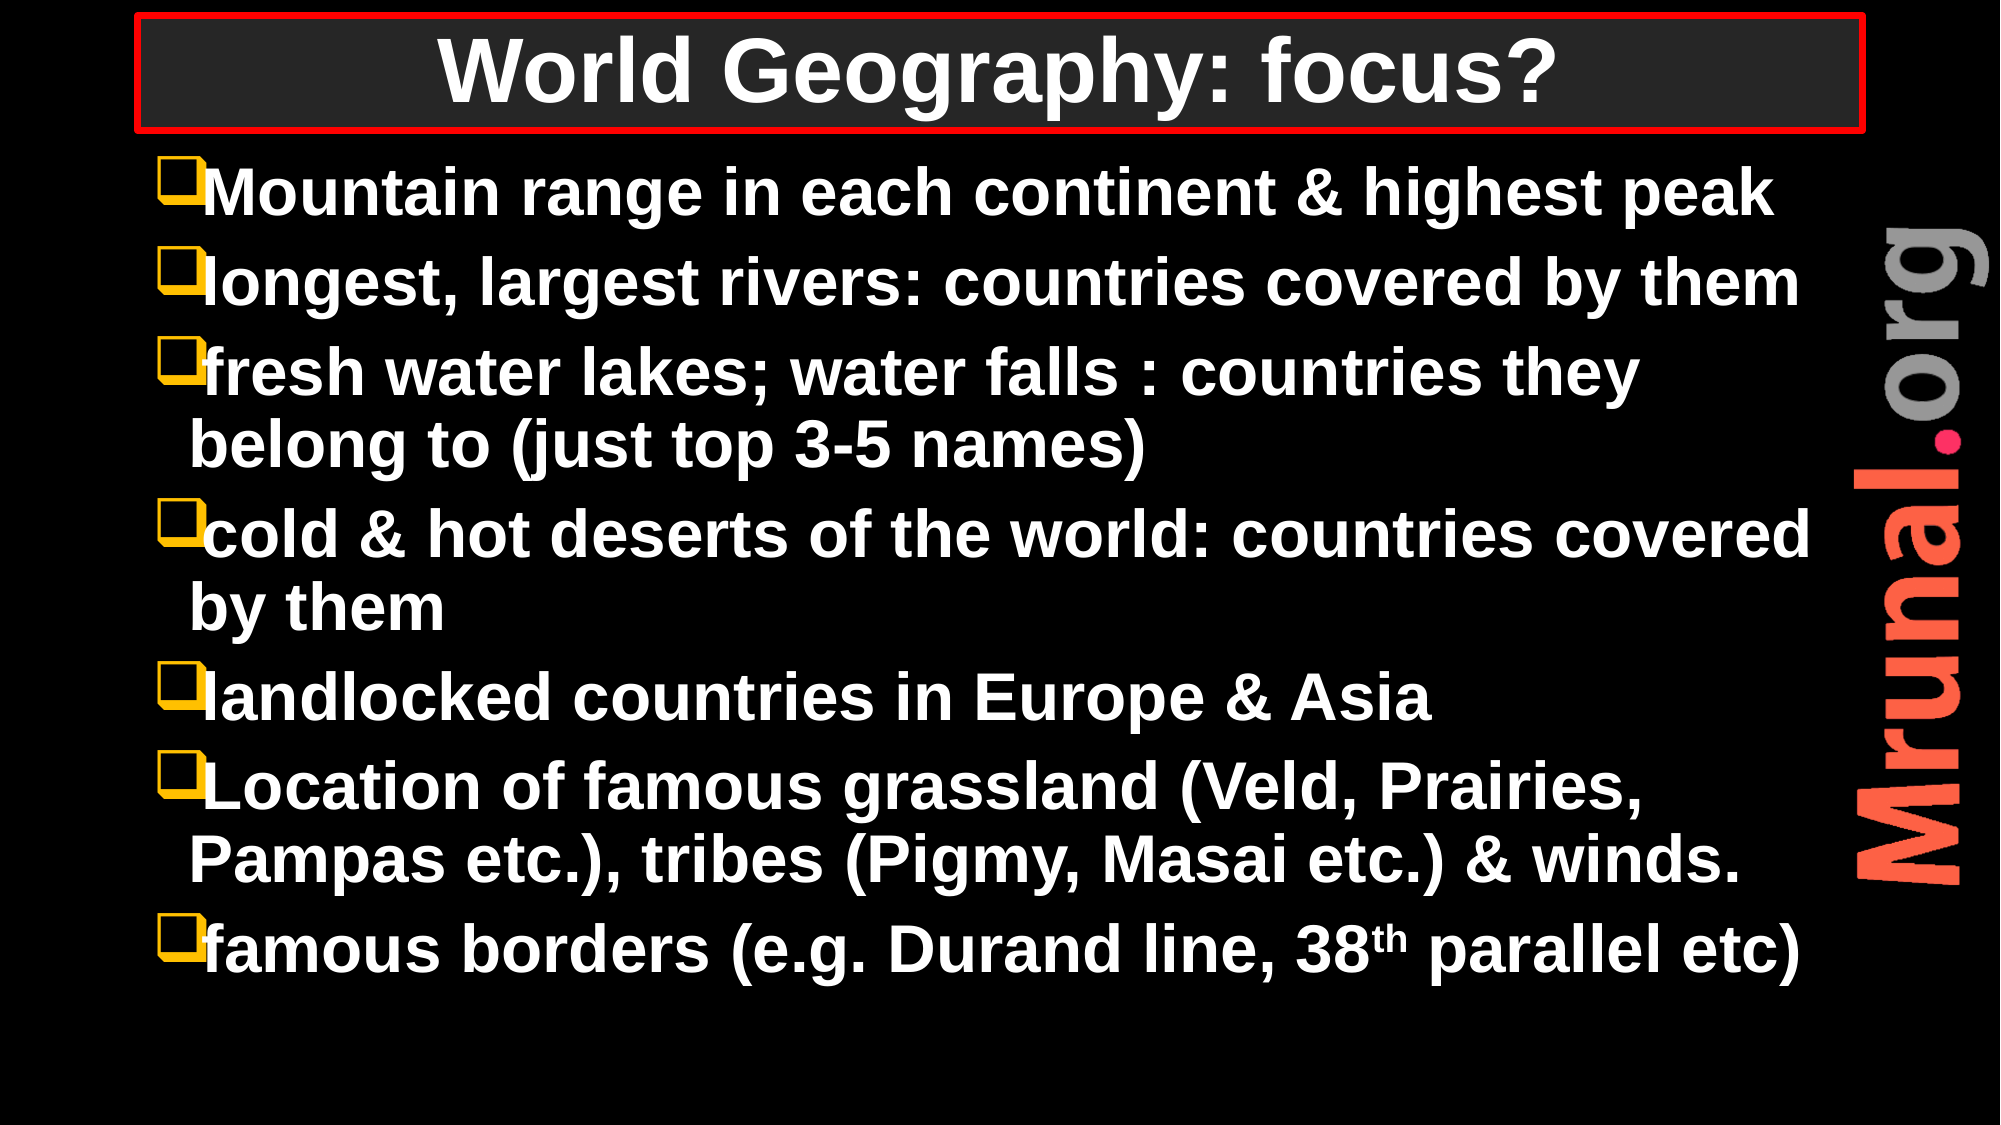

# World Geography: focus?
Mountain range in each continent & highest peak
longest, largest rivers: countries covered by them
fresh water lakes; water falls : countries they belong to (just top 3-5 names)
cold & hot deserts of the world: countries covered by them
landlocked countries in Europe & Asia
Location of famous grassland (Veld, Prairies, Pampas etc.), tribes (Pigmy, Masai etc.) & winds.
famous borders (e.g. Durand line, 38th parallel etc)